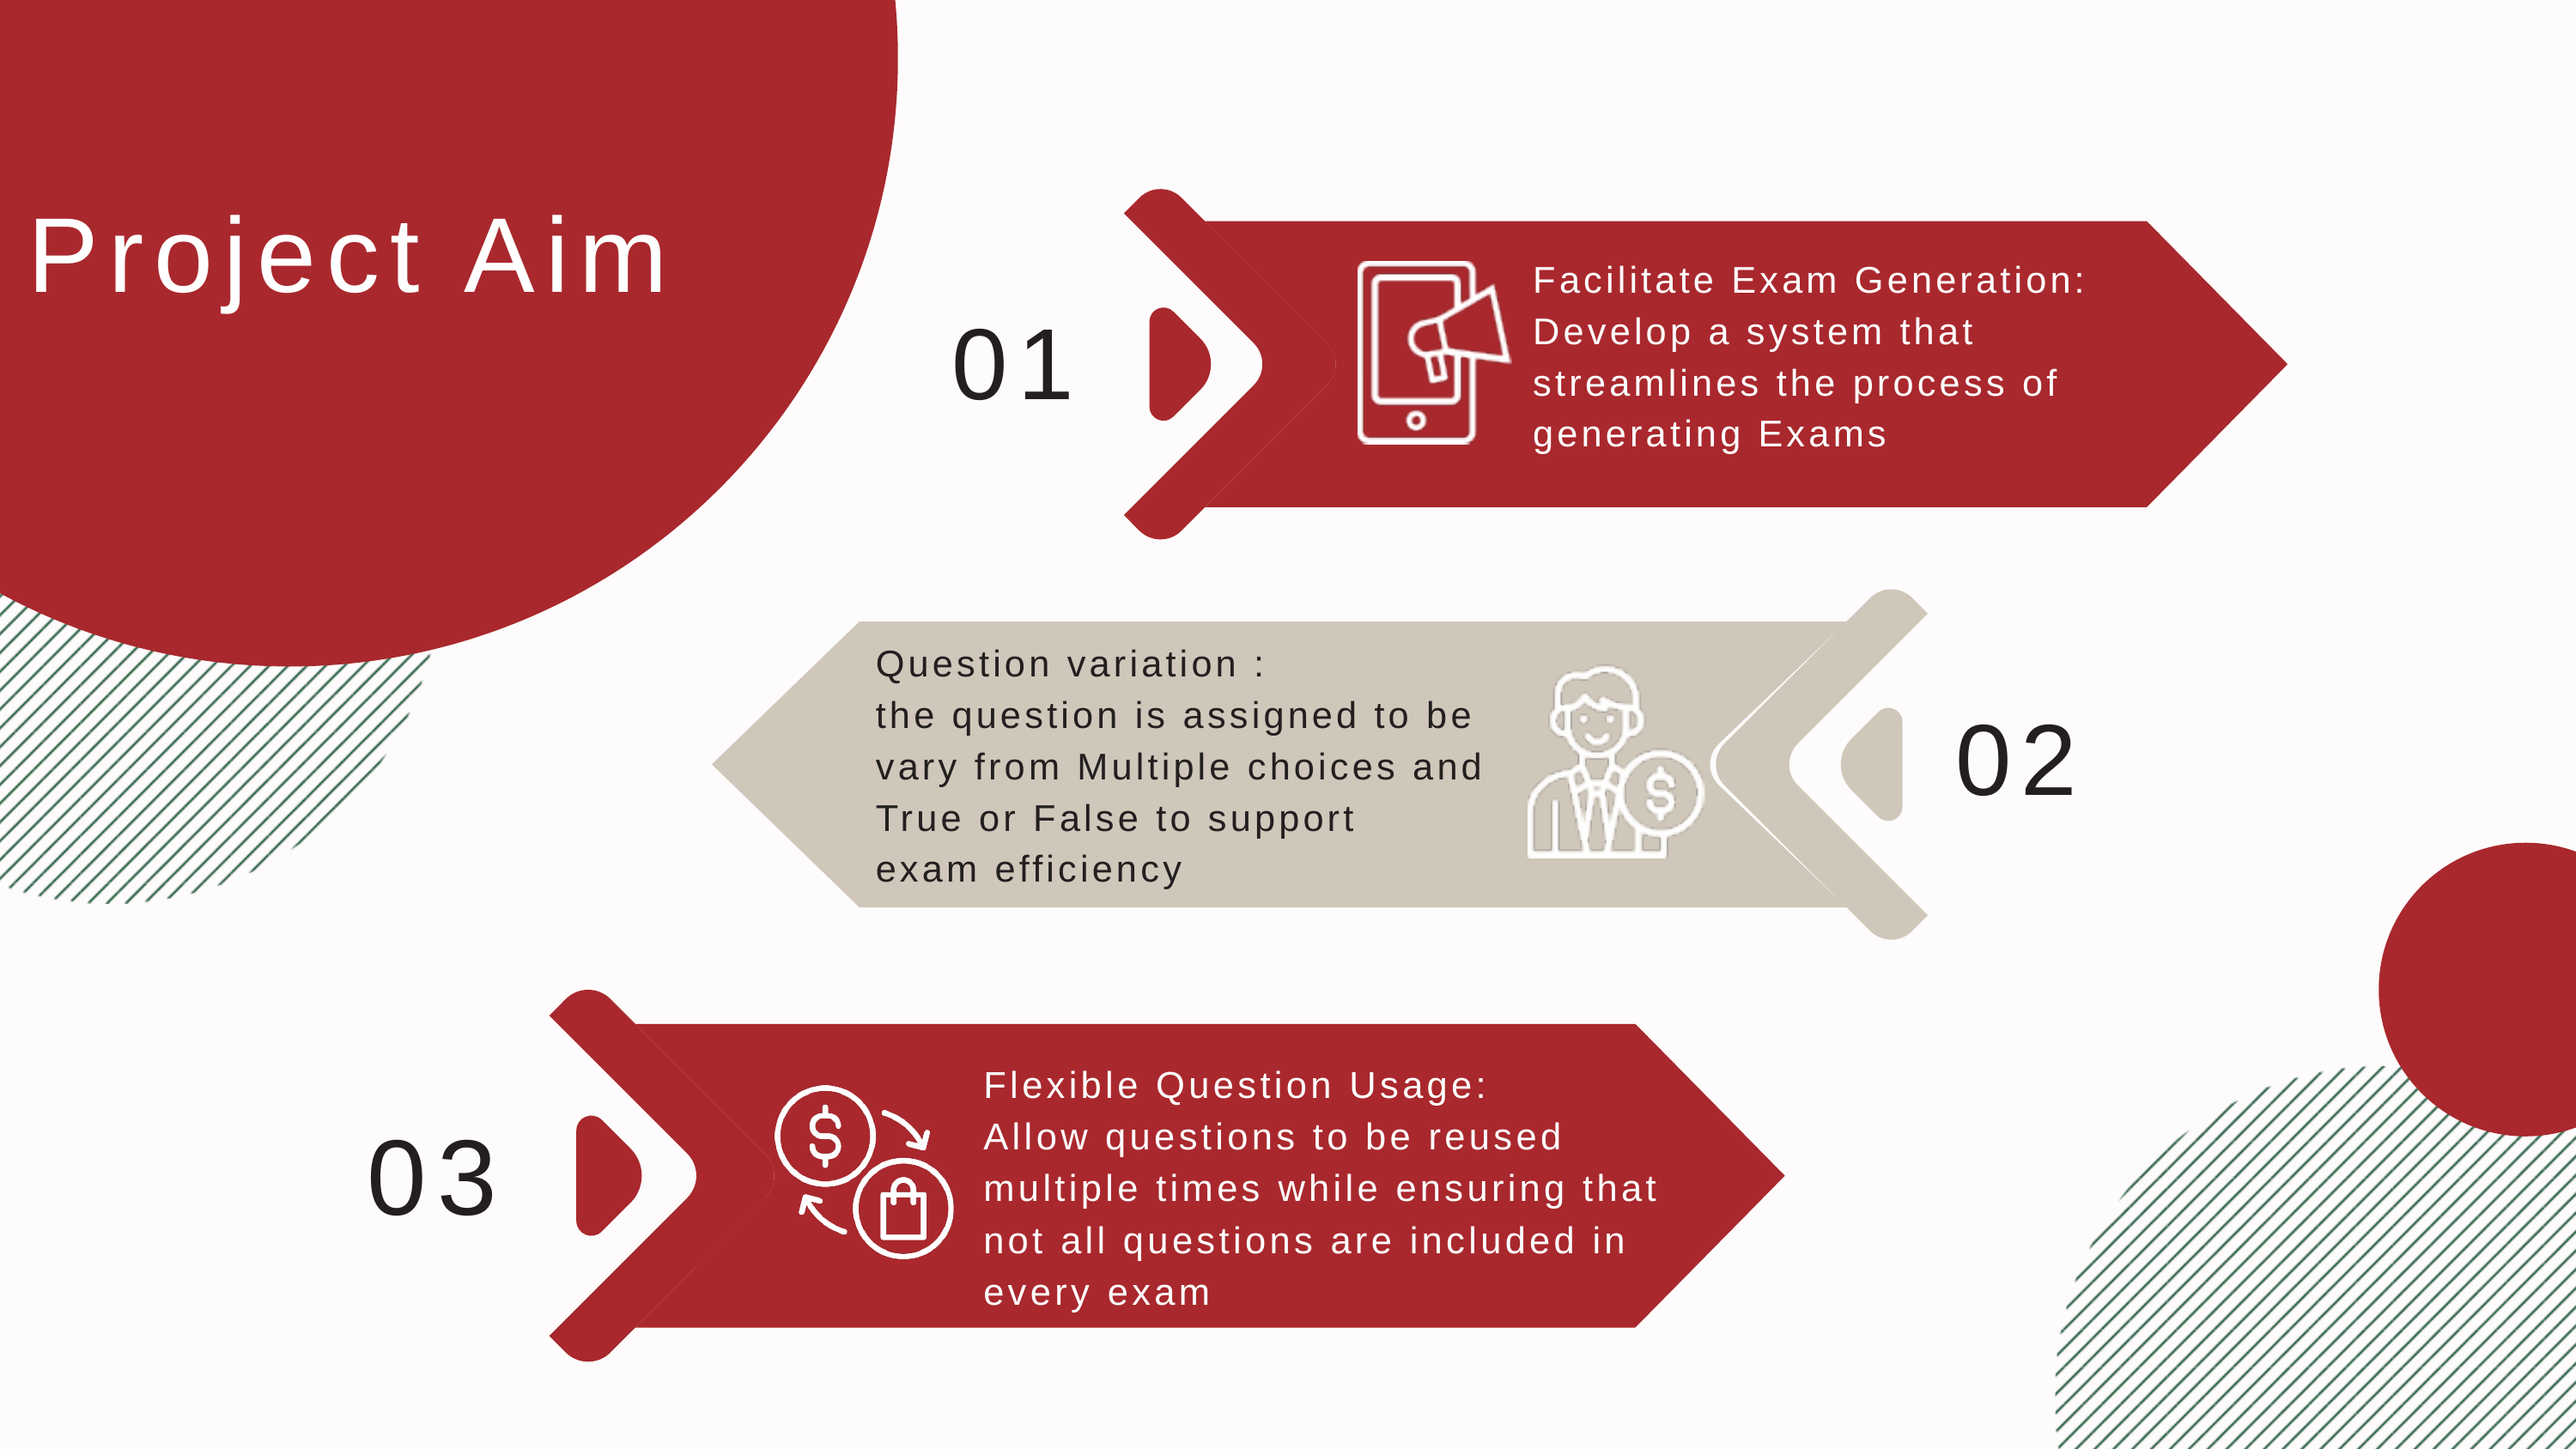

Project Aim

Facilitate Exam Generation: Develop a system that streamlines the process of generating Exams

01

Question variation :
the question is assigned to be vary from Multiple choices and True or False to support
exam efficiency

02

Flexible Question Usage:
Allow questions to be reused multiple times while ensuring that not all questions are included in every exam

03